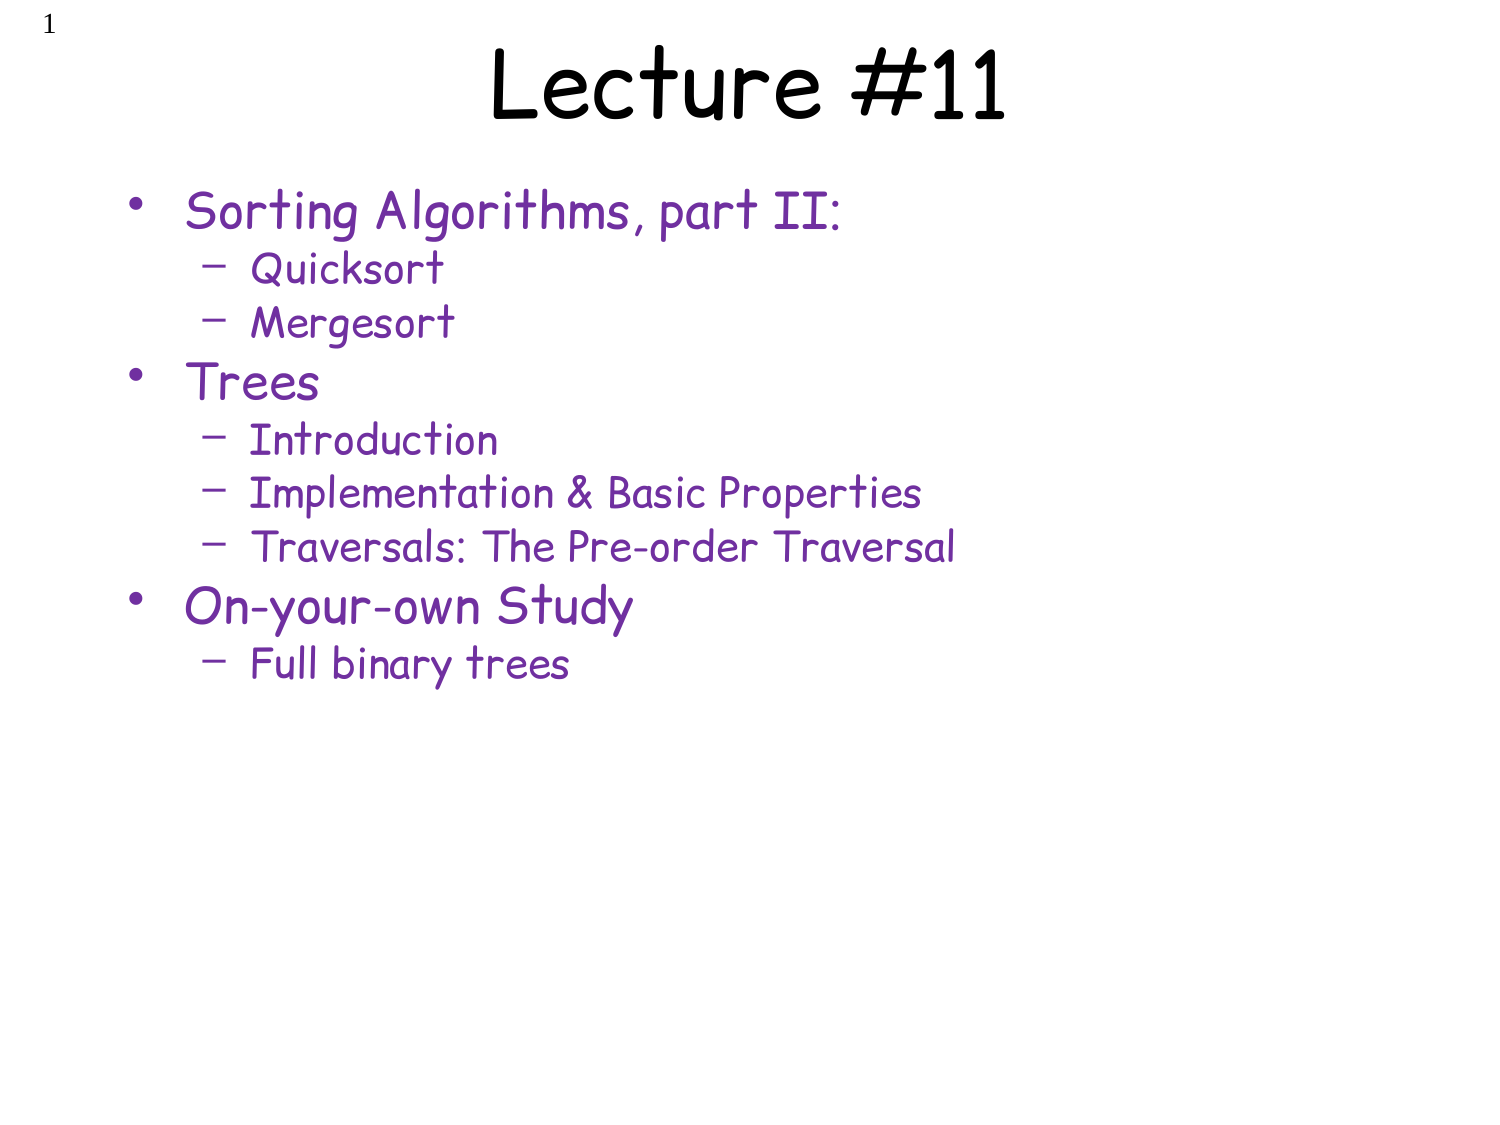

# Lecture #11
1
Sorting Algorithms, part II:
Quicksort
Mergesort
Trees
Introduction
Implementation & Basic Properties
Traversals: The Pre-order Traversal
On-your-own Study
Full binary trees